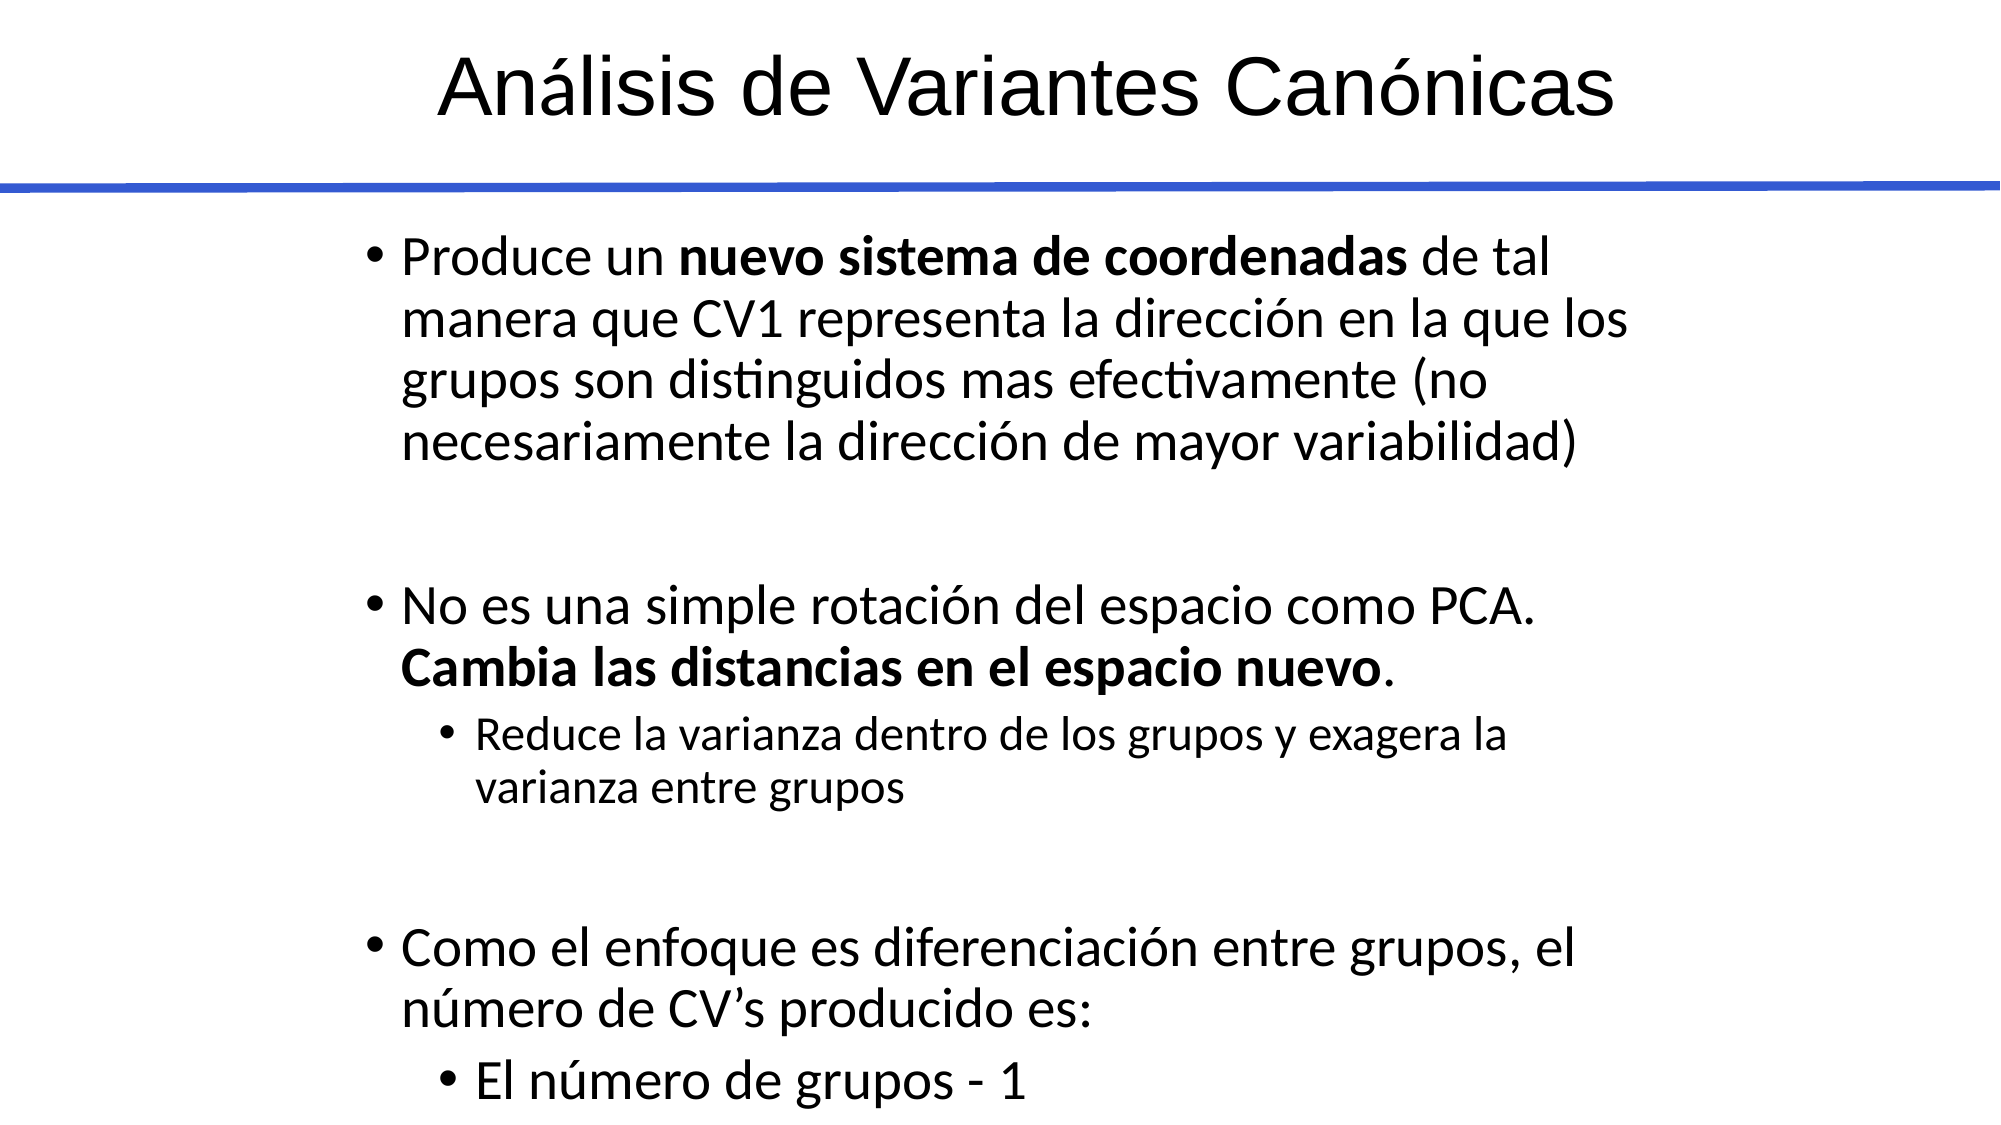

Análisis de Variantes Canónicas
Produce un nuevo sistema de coordenadas de tal manera que CV1 representa la dirección en la que los grupos son distinguidos mas efectivamente (no necesariamente la dirección de mayor variabilidad)

No es una simple rotación del espacio como PCA. Cambia las distancias en el espacio nuevo.
Reduce la varianza dentro de los grupos y exagera la varianza entre grupos

Como el enfoque es diferenciación entre grupos, el número de CV’s producido es:
El número de grupos - 1